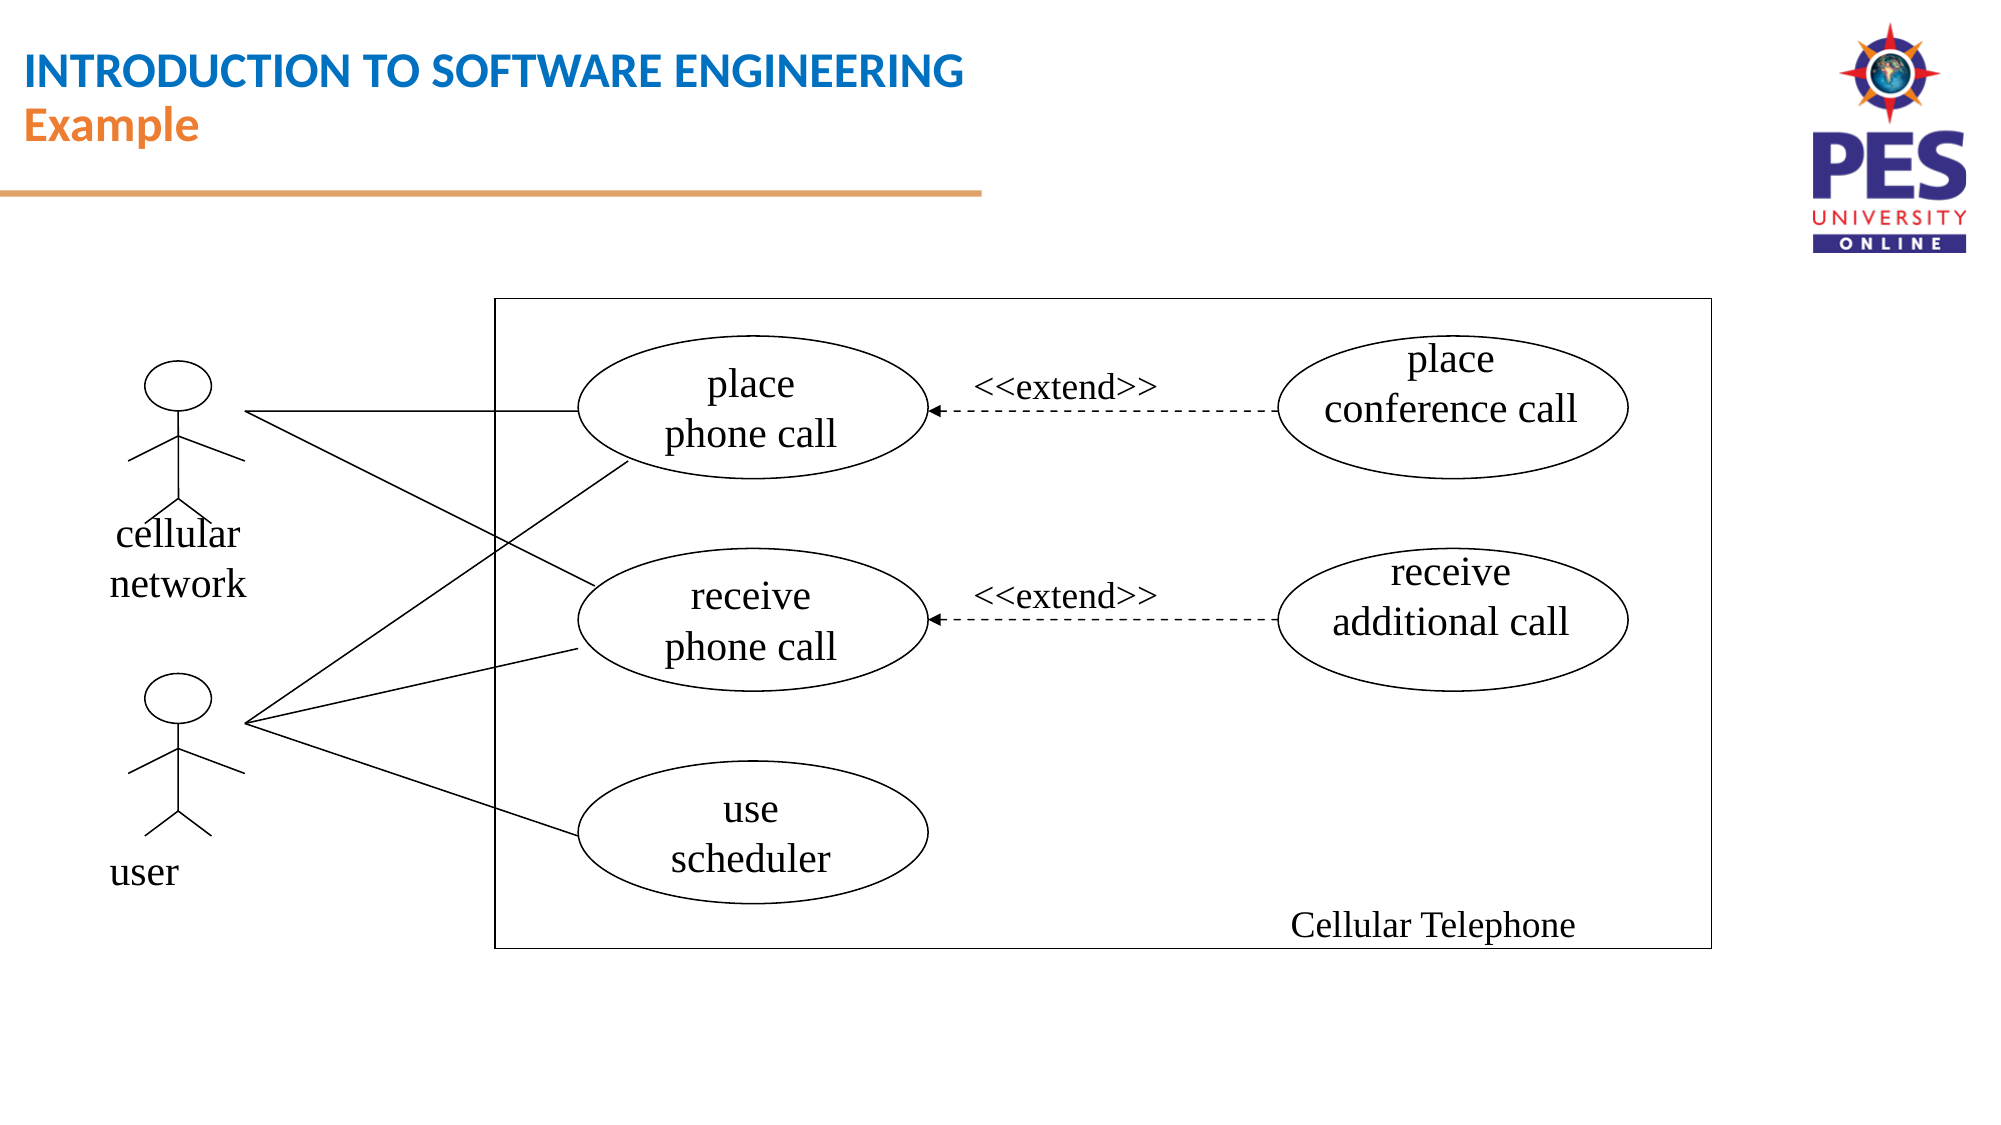

Example

place
conference call

place
phone call

<<extend>>

cellular
network
receive
additional call

receive
phone call

<<extend>>

user

use
scheduler
Cellular Telephone